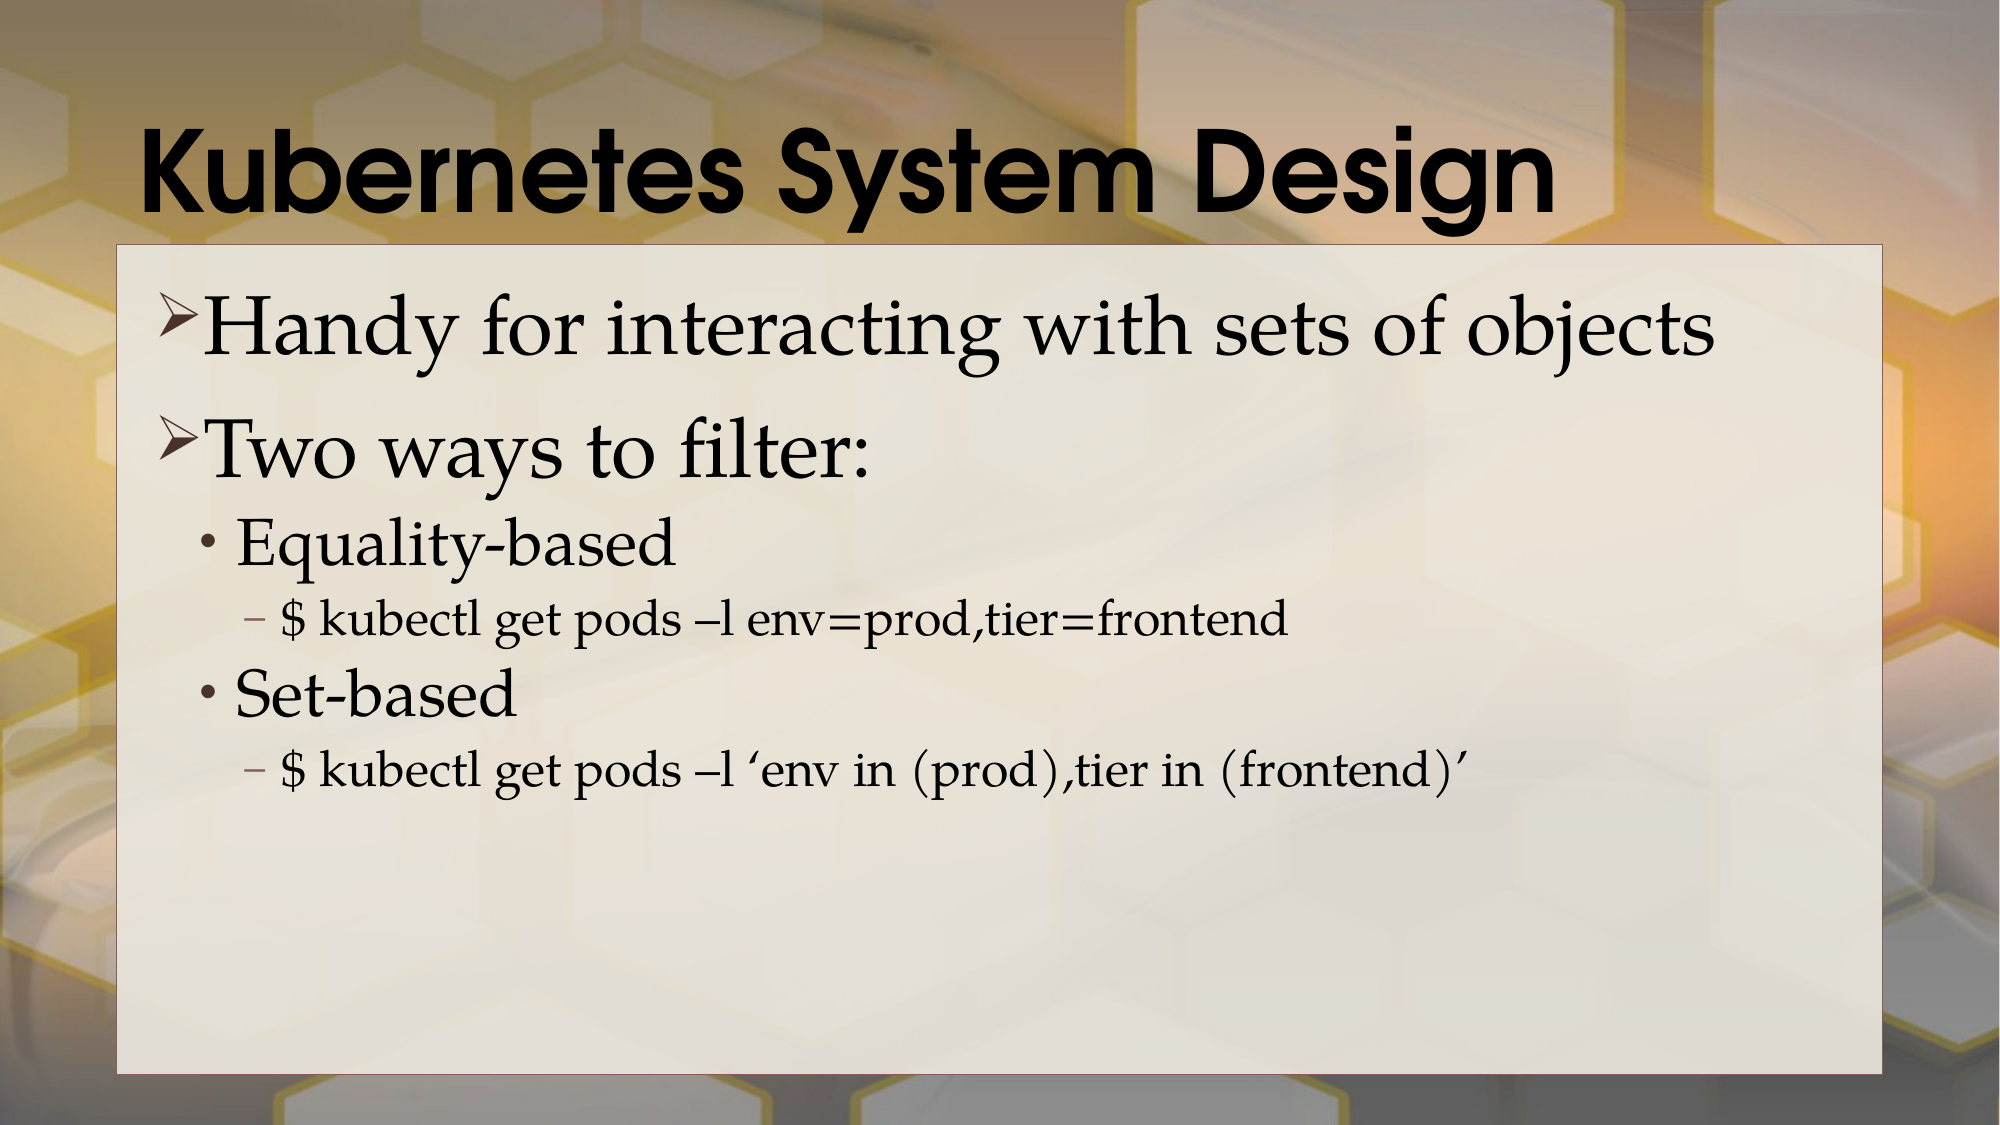

# Kubernetes System Design
Handy for interacting with sets of objects
Two ways to filter:
Equality-based
$ kubectl get pods –l env=prod,tier=frontend
Set-based
$ kubectl get pods –l ‘env in (prod),tier in (frontend)’